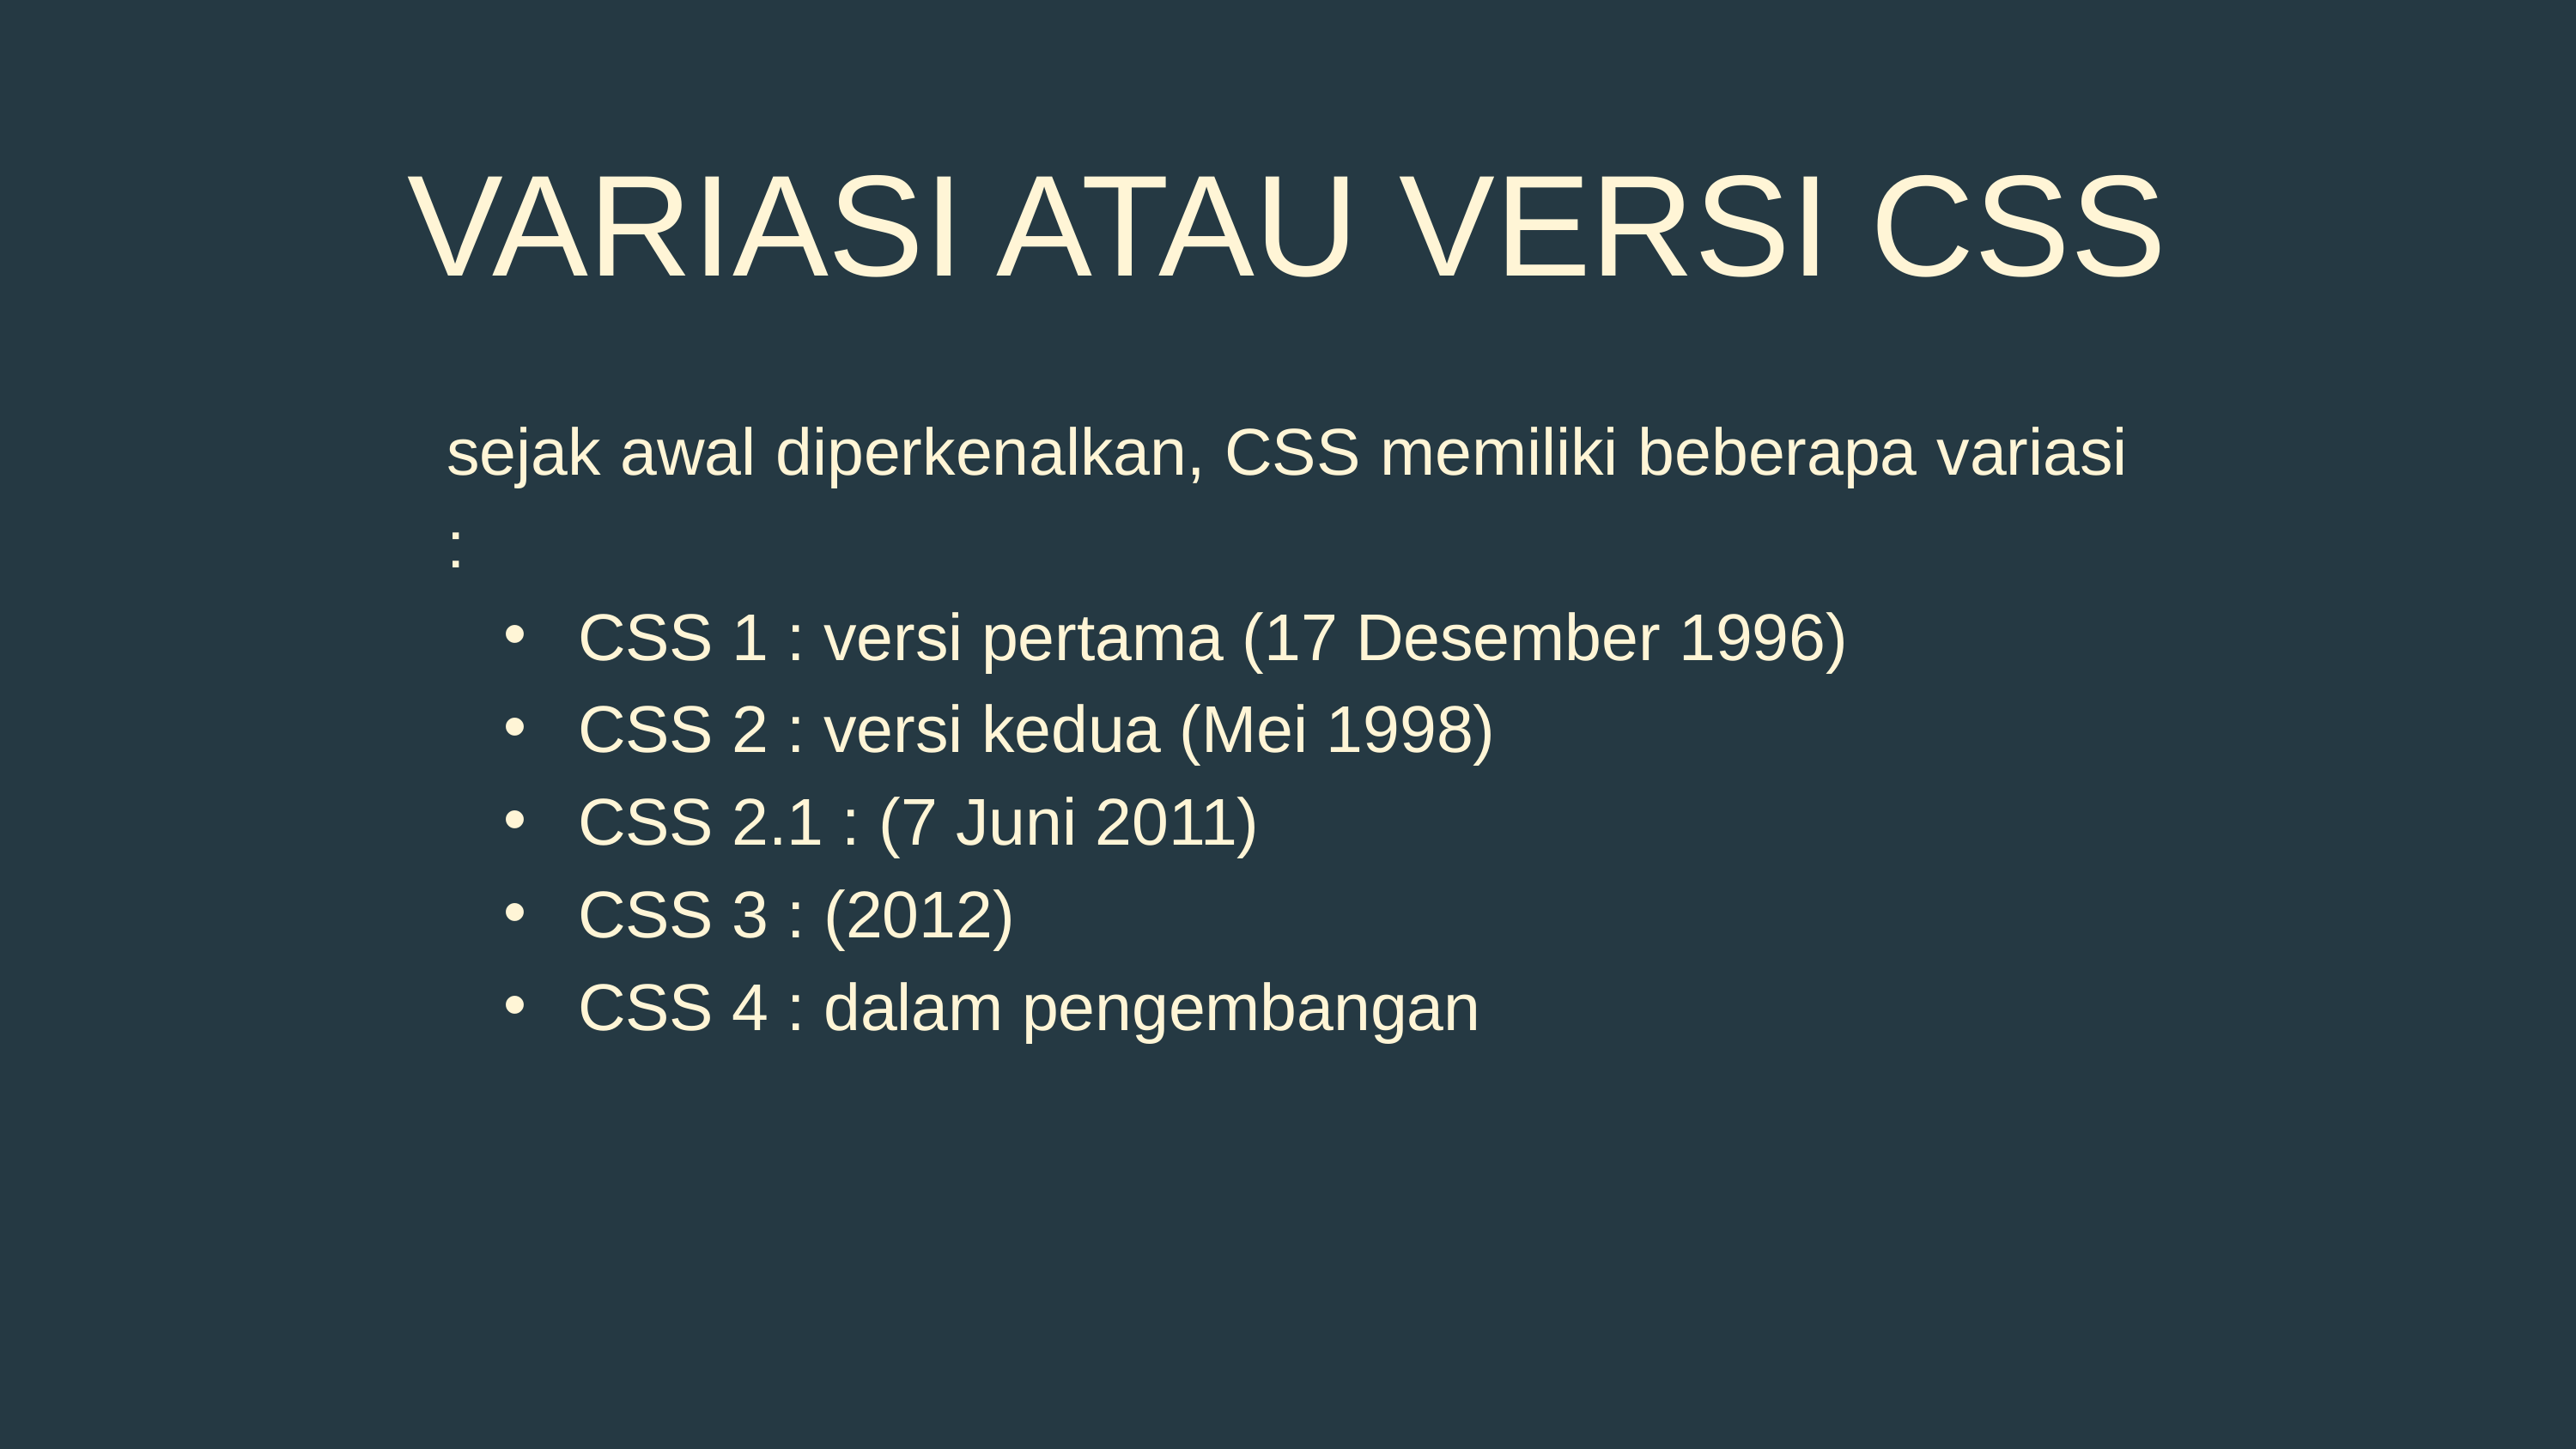

VARIASI ATAU VERSI CSS
sejak awal diperkenalkan, CSS memiliki beberapa variasi :
 CSS 1 : versi pertama (17 Desember 1996)
 CSS 2 : versi kedua (Mei 1998)
 CSS 2.1 : (7 Juni 2011)
 CSS 3 : (2012)
 CSS 4 : dalam pengembangan